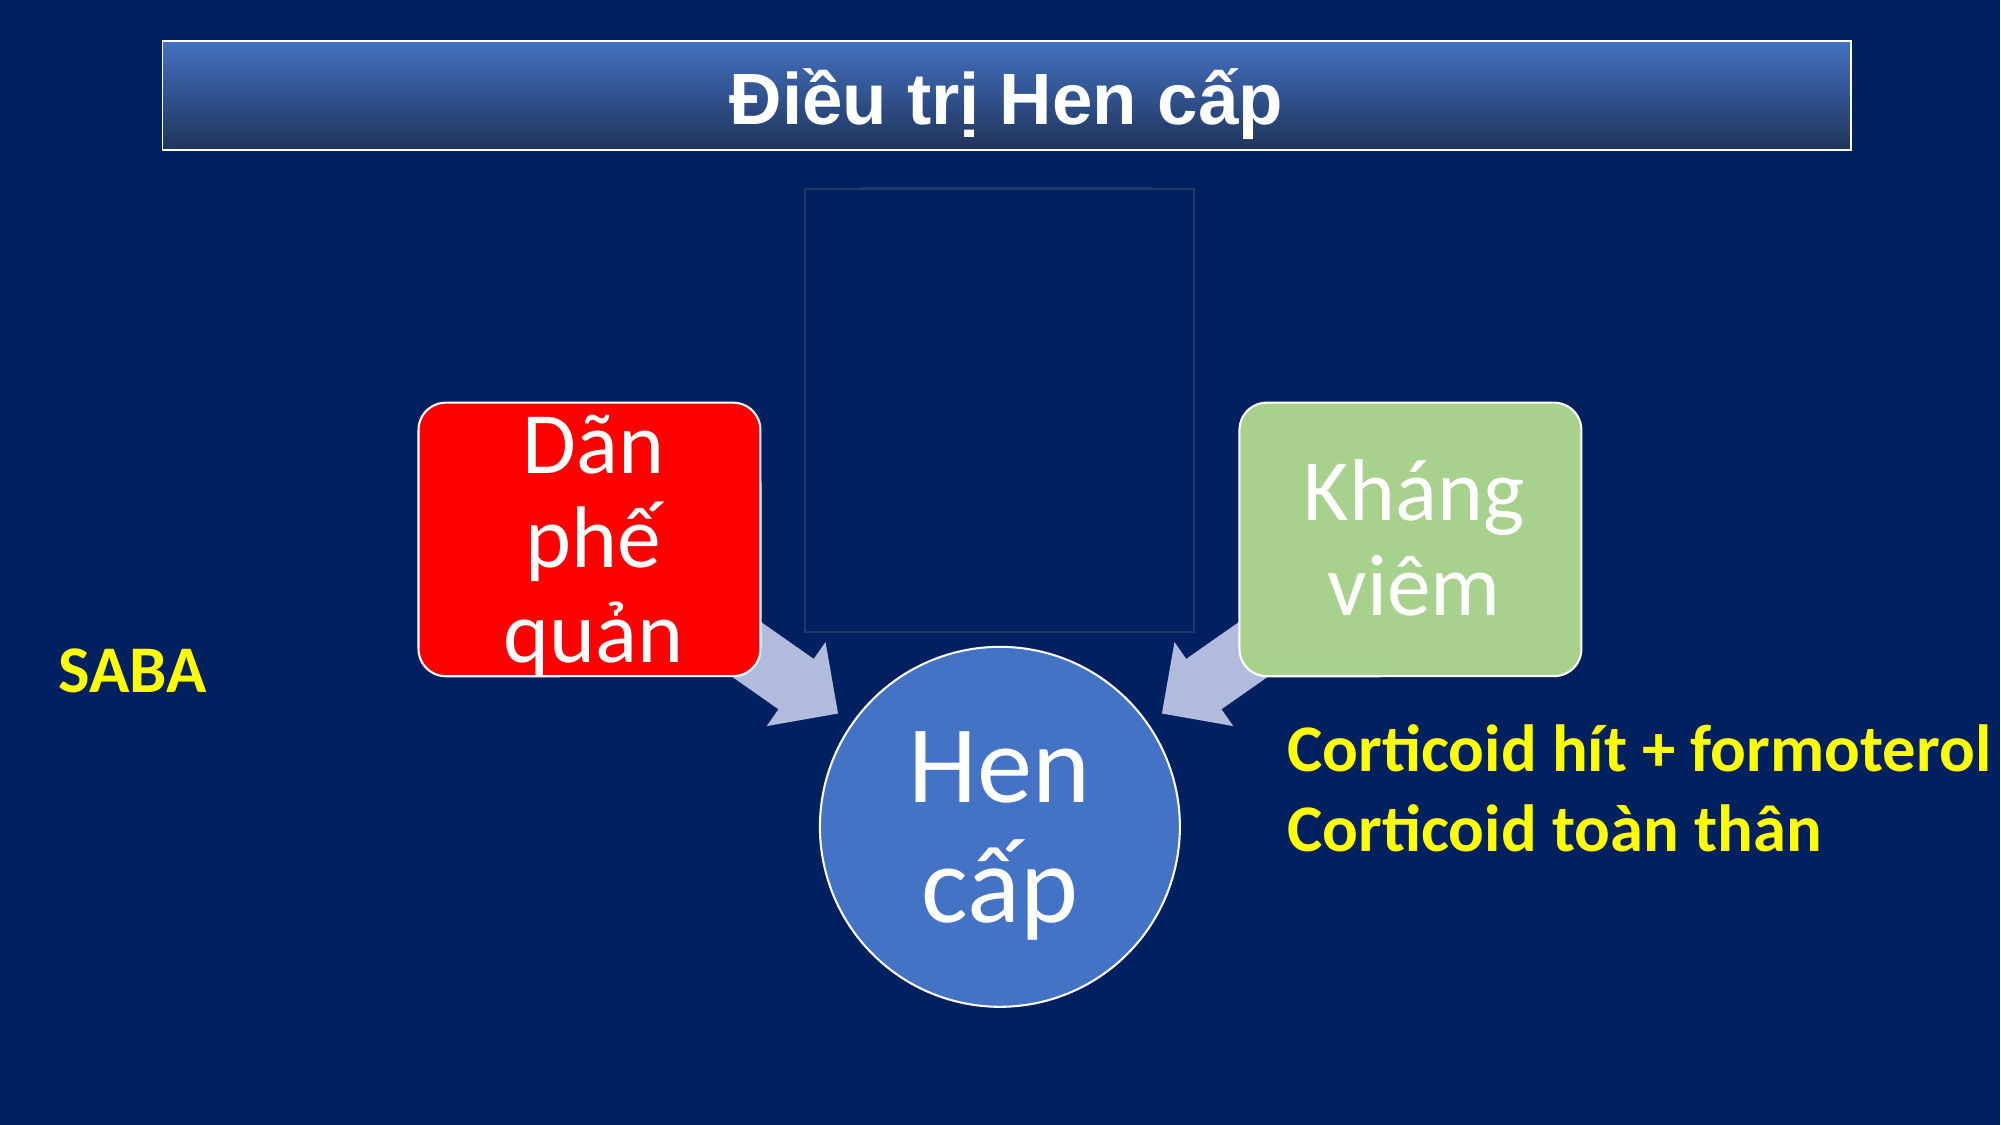

Điều trị Hen cấp
Hen cấp
Dãn phế quản
Oxy
Kháng viêm

SABA
Corticoid hít + formoterol
Corticoid toàn thân